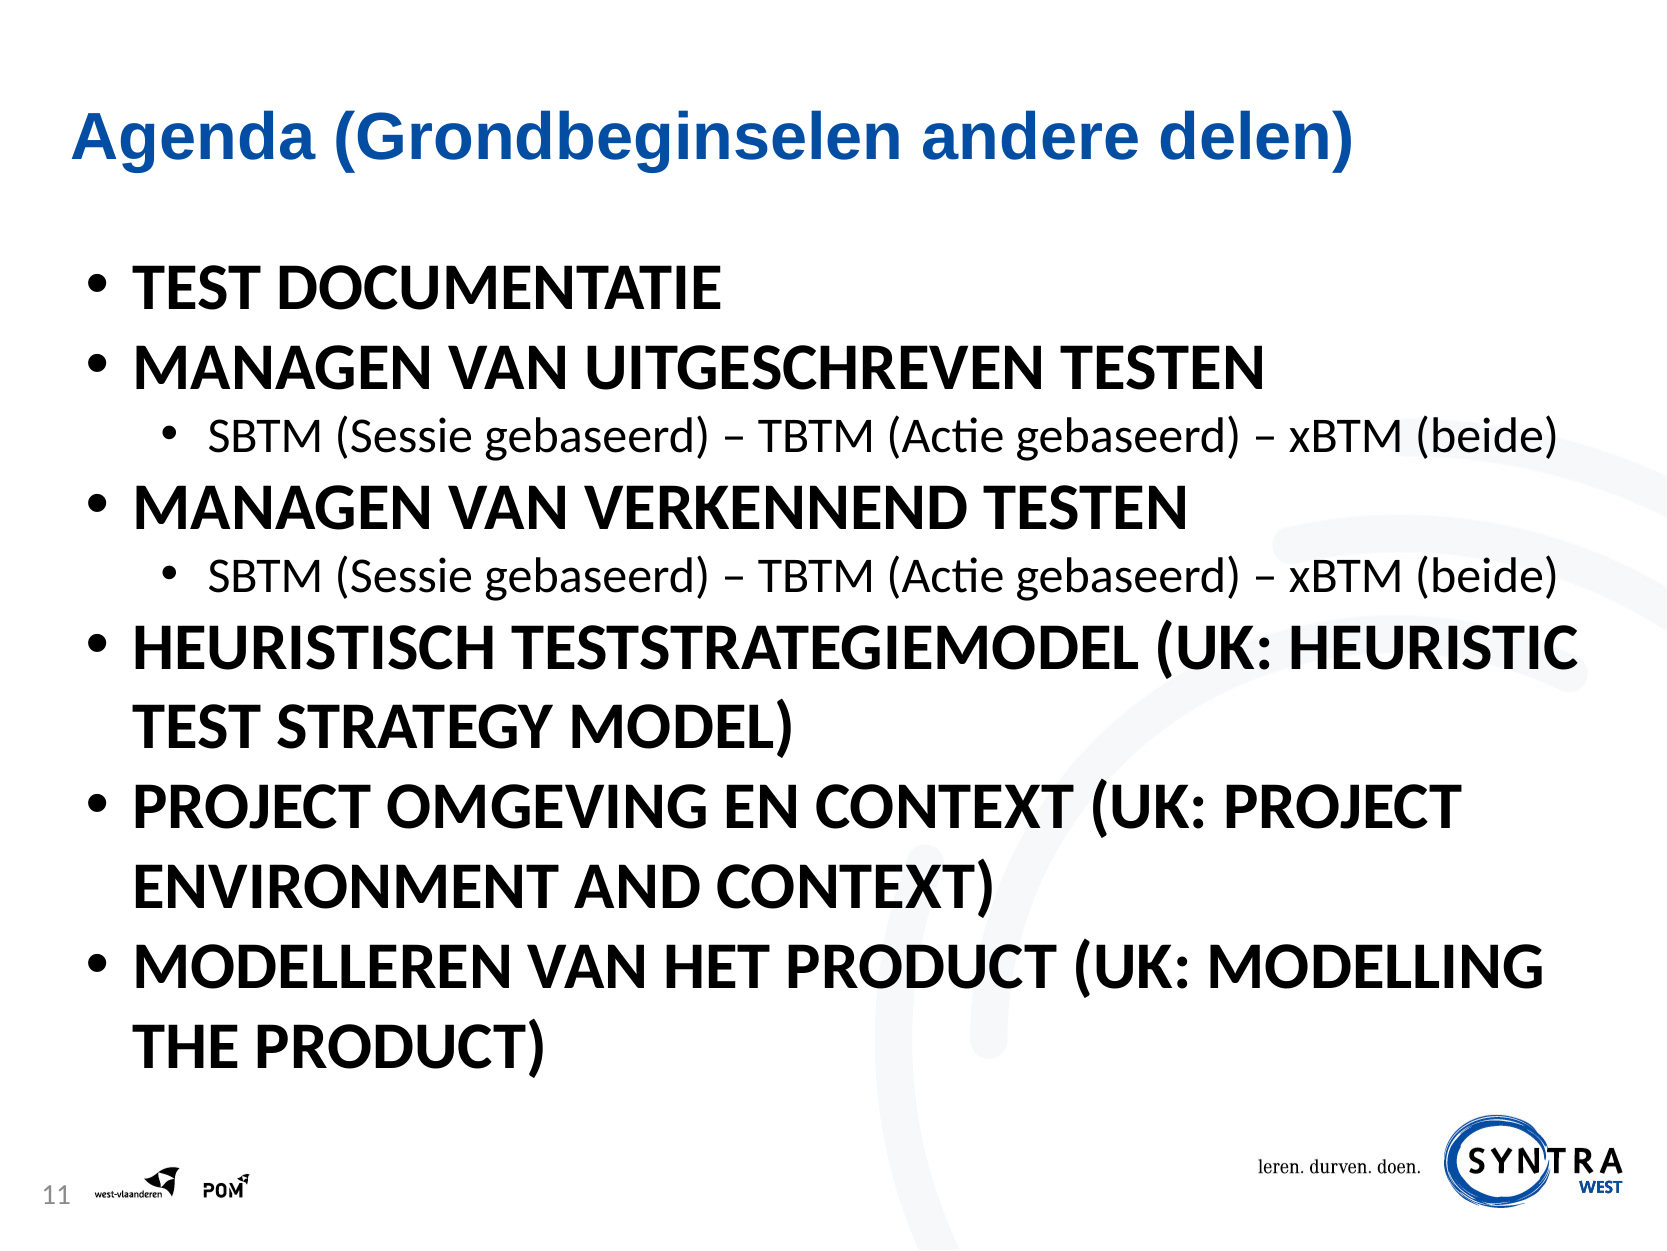

# Agenda (Grondbeginselen andere delen)
Test documentatie
Managen van uitgeschreven testen
SBTM (Sessie gebaseerd) – TBTM (Actie gebaseerd) – xBTM (beide)
Managen van verkennend testen
SBTM (Sessie gebaseerd) – TBTM (Actie gebaseerd) – xBTM (beide)
Heuristisch teststrategiemodel (Uk: Heuristic test strategy model)
Project omgeving en context (Uk: Project environment and context)
Modelleren van het product (Uk: Modelling the product)

11